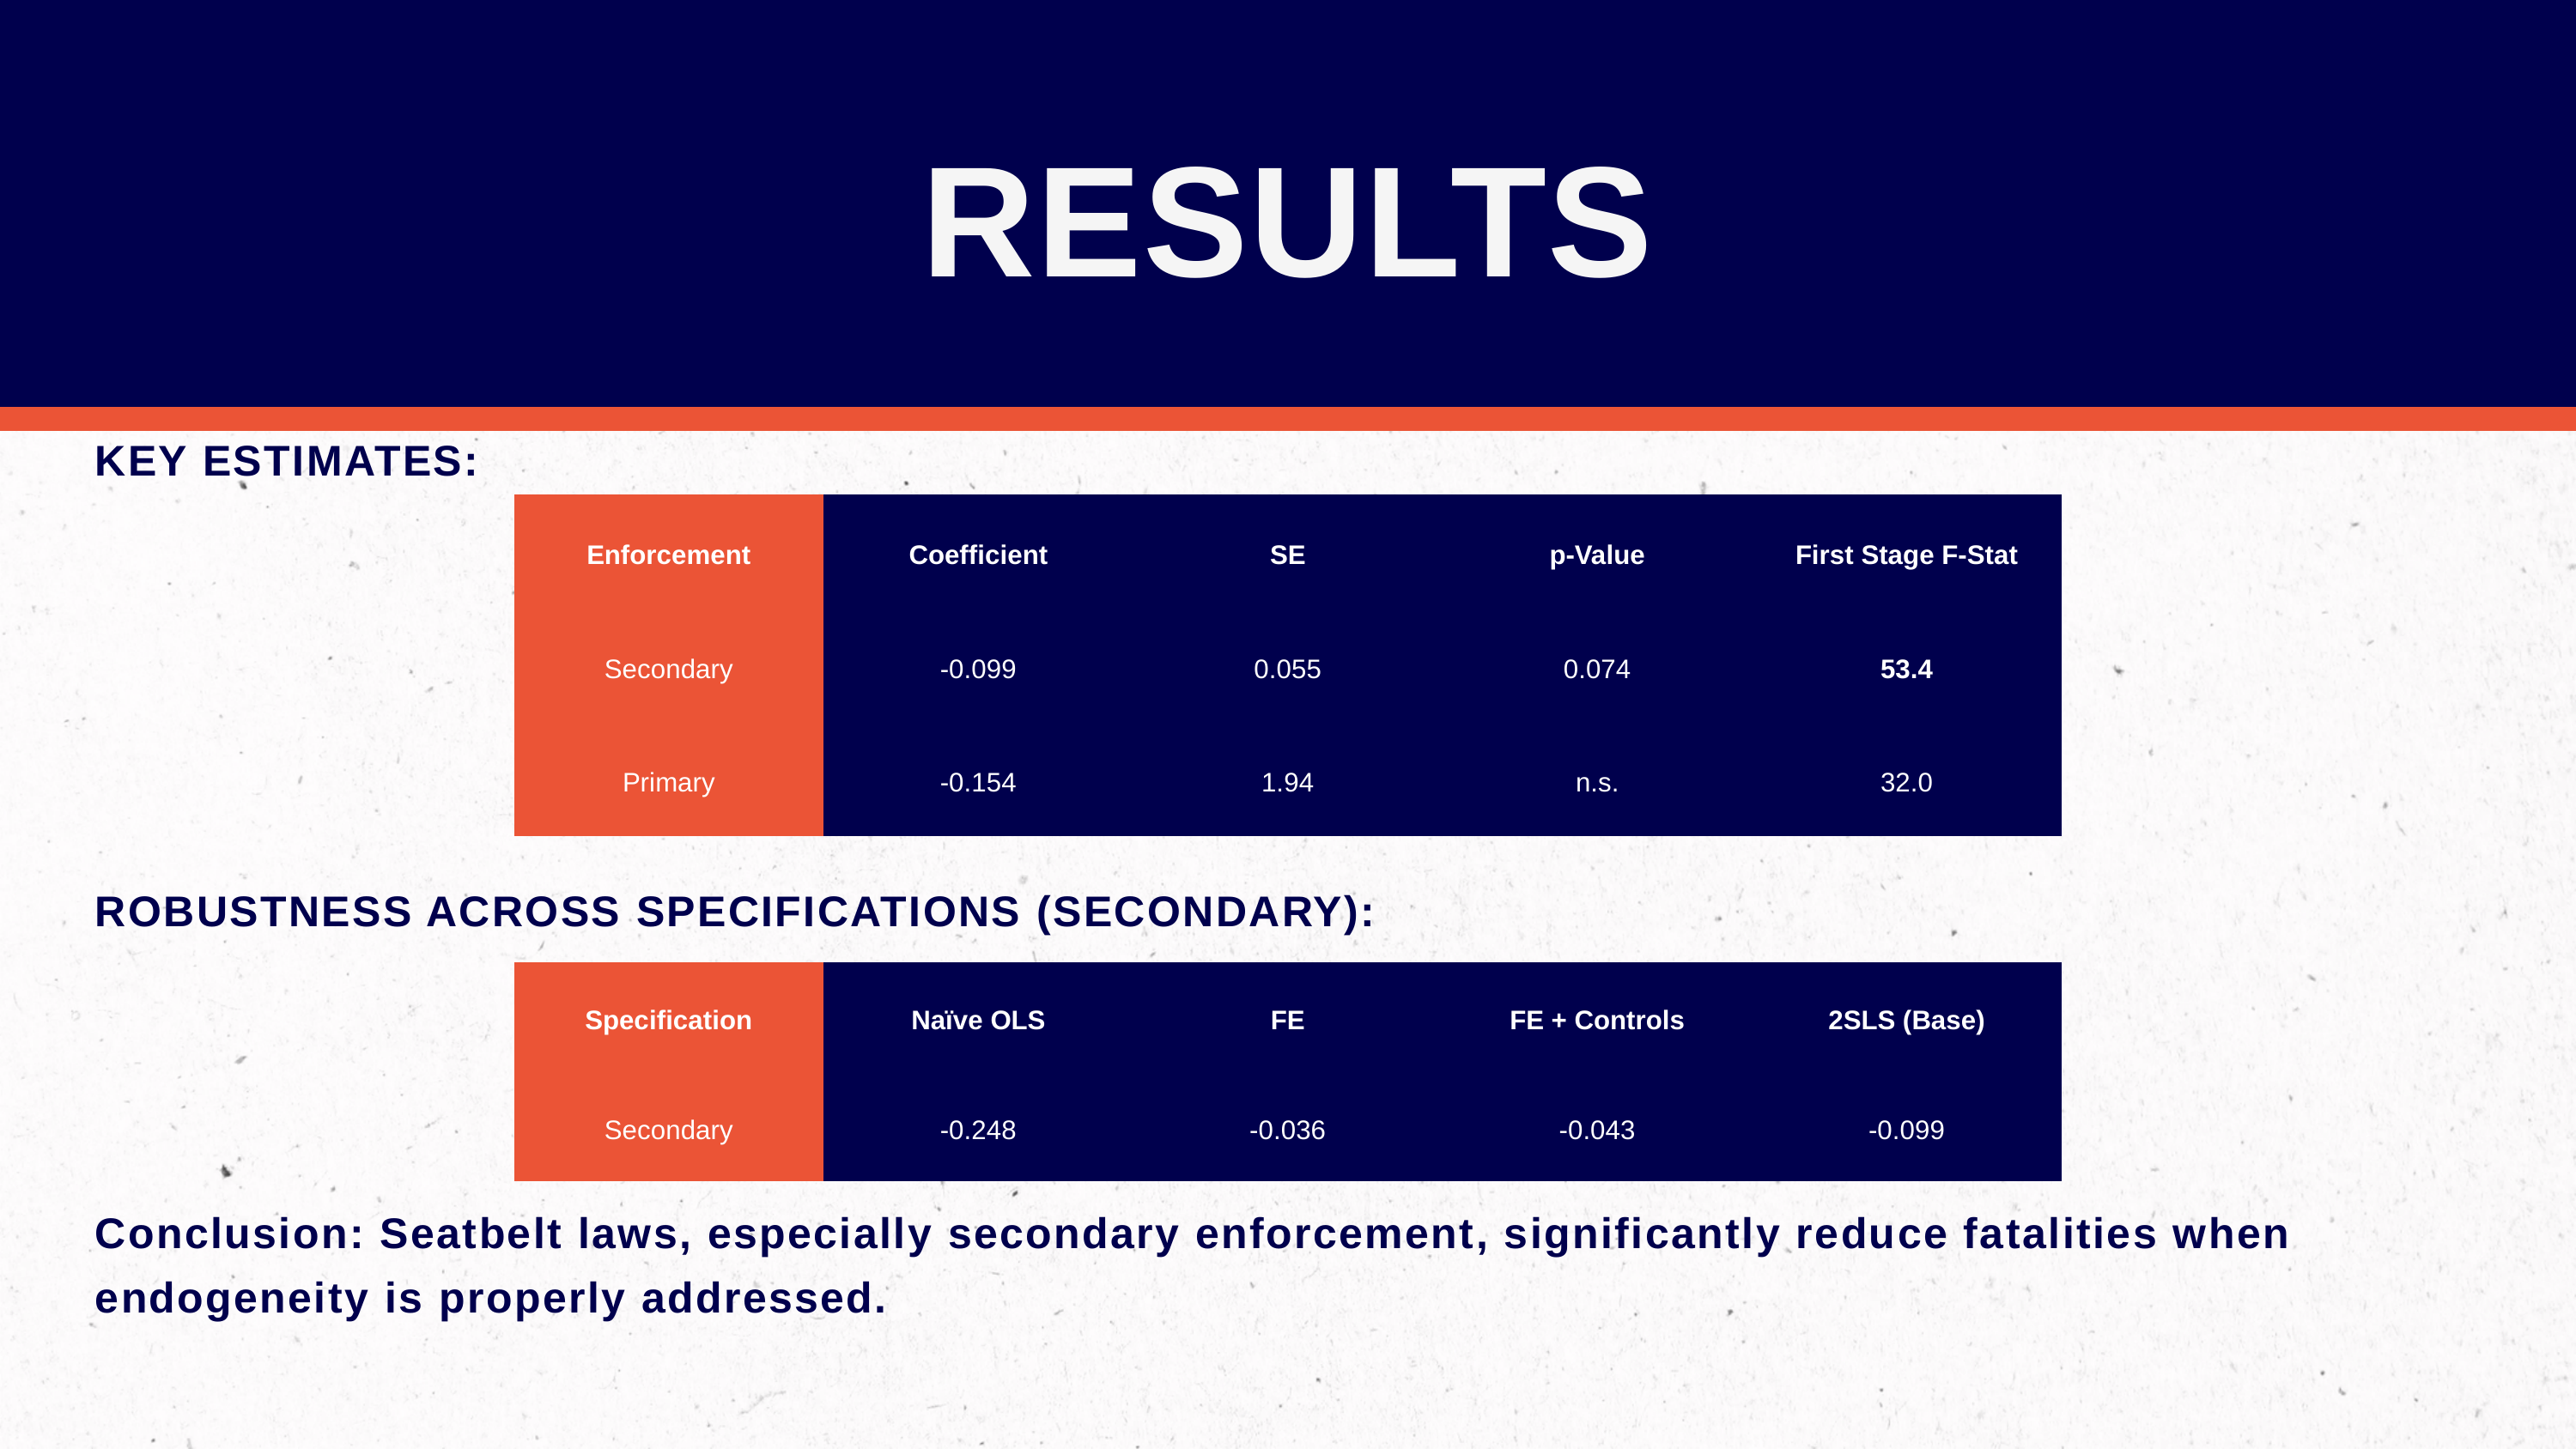

RESULTS
KEY ESTIMATES:

ROBUSTNESS ACROSS SPECIFICATIONS (SECONDARY):

Conclusion: Seatbelt laws, especially secondary enforcement, significantly reduce fatalities when endogeneity is properly addressed.

| Enforcement | Coefficient | SE | p-Value | First Stage F-Stat |
| --- | --- | --- | --- | --- |
| Secondary | -0.099 | 0.055 | 0.074 | 53.4 |
| Primary | -0.154 | 1.94 | n.s. | 32.0 |
| Specification | Naïve OLS | FE | FE + Controls | 2SLS (Base) |
| --- | --- | --- | --- | --- |
| Secondary | -0.248 | -0.036 | -0.043 | -0.099 |